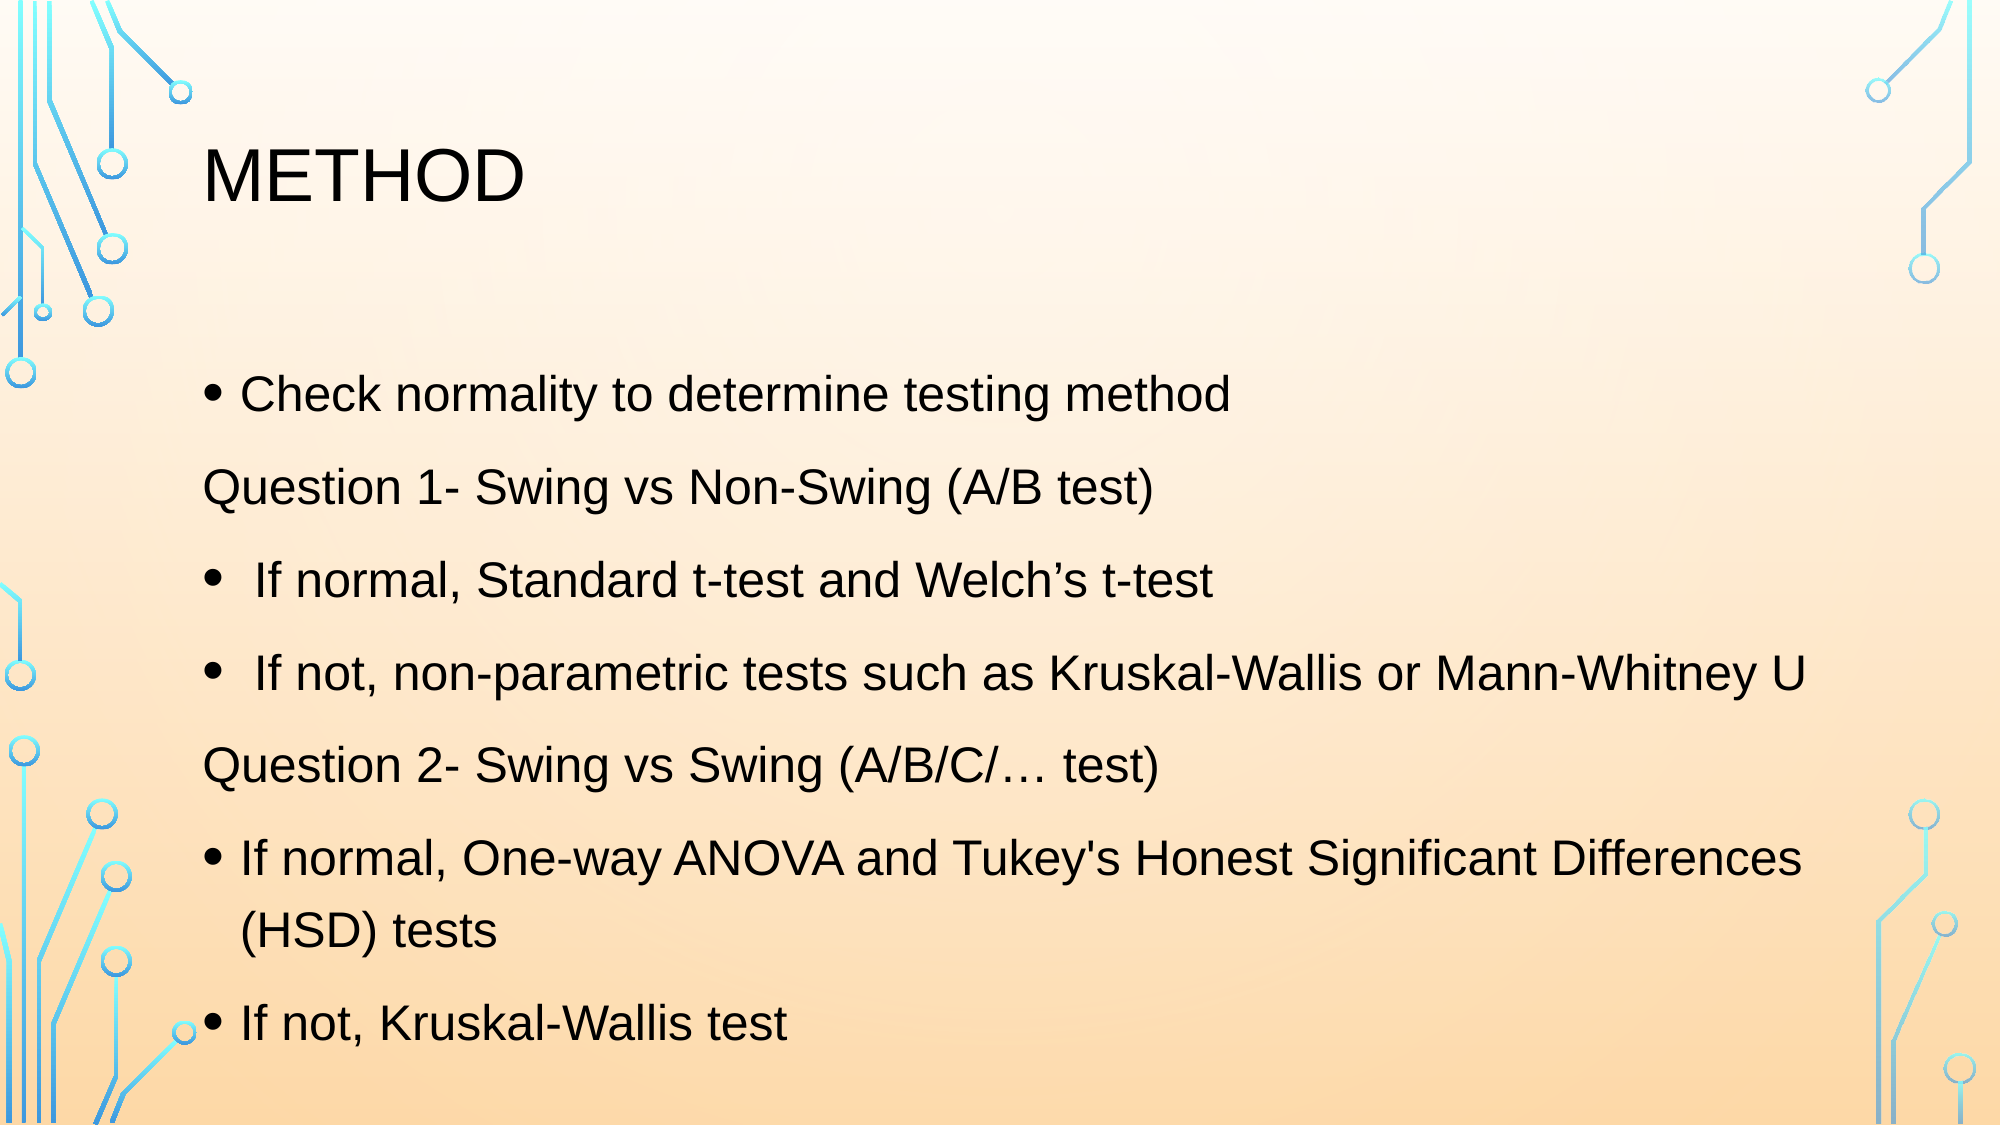

# Method
Check normality to determine testing method
Question 1- Swing vs Non-Swing (A/B test)
 If normal, Standard t-test and Welch’s t-test
 If not, non-parametric tests such as Kruskal-Wallis or Mann-Whitney U
Question 2- Swing vs Swing (A/B/C/… test)
If normal, One-way ANOVA and Tukey's Honest Significant Differences (HSD) tests
If not, Kruskal-Wallis test